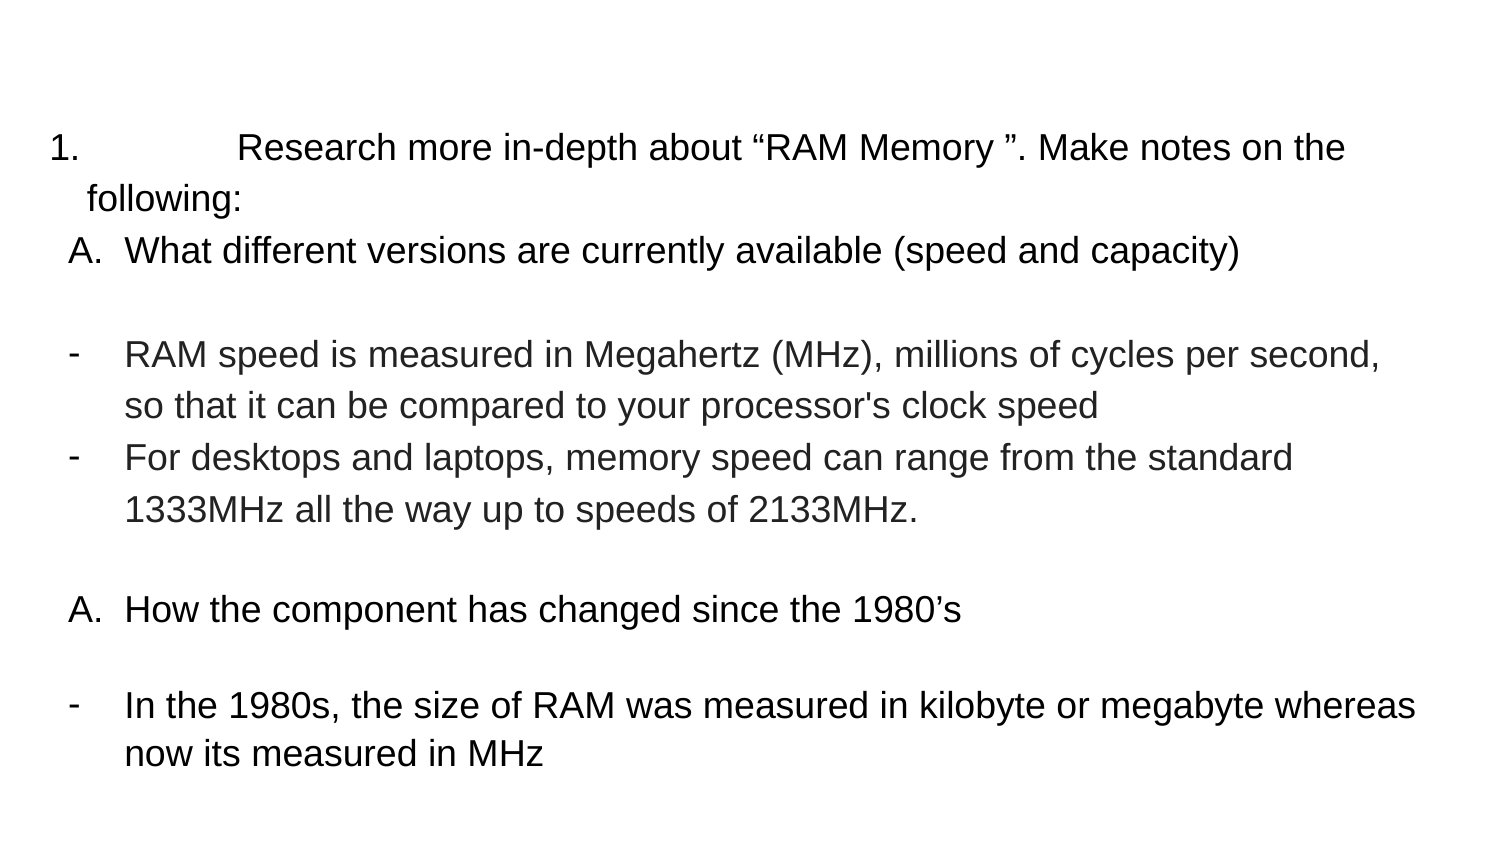

1.   	Research more in-depth about “RAM Memory ”. Make notes on the following:
What different versions are currently available (speed and capacity)

RAM speed is measured in Megahertz (MHz), millions of cycles per second, so that it can be compared to your processor's clock speed
For desktops and laptops, memory speed can range from the standard 1333MHz all the way up to speeds of 2133MHz.

How the component has changed since the 1980’s

In the 1980s, the size of RAM was measured in kilobyte or megabyte whereas now its measured in MHz